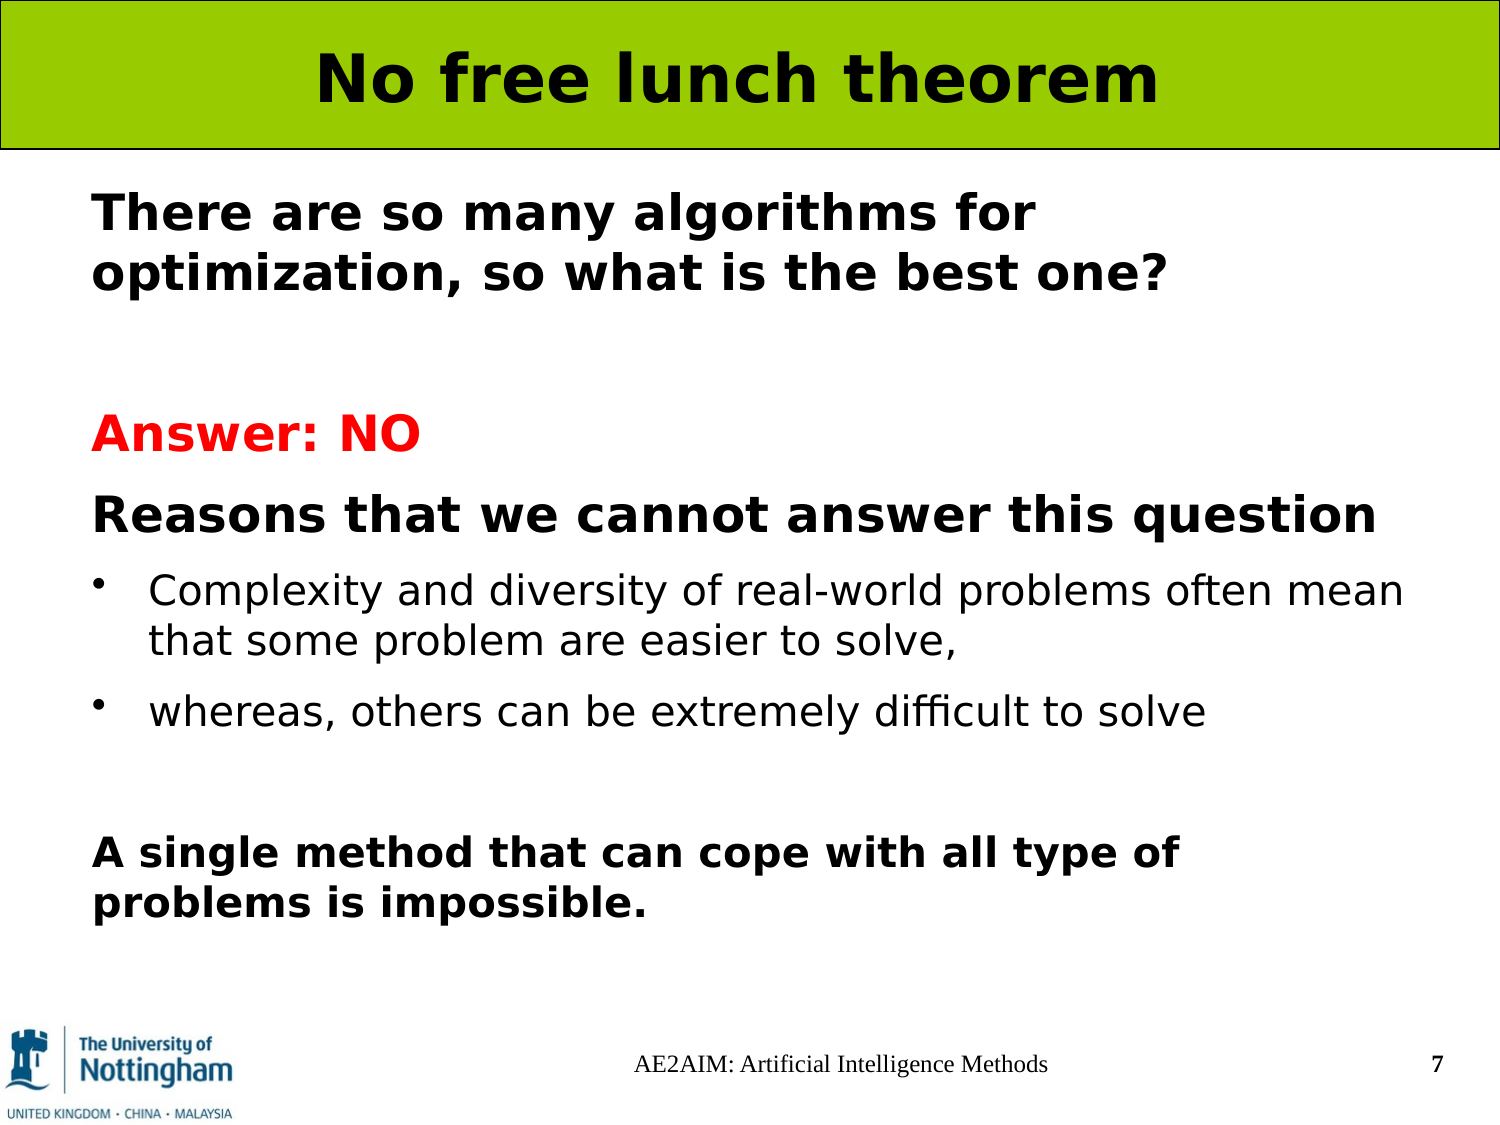

# No free lunch theorem
There are so many algorithms for optimization, so what is the best one?

Answer: NO
Reasons that we cannot answer this question
Complexity and diversity of real-world problems often mean that some problem are easier to solve,
whereas, others can be extremely difficult to solve

A single method that can cope with all type of problems is impossible.
AE2AIM: Artificial Intelligence Methods
7